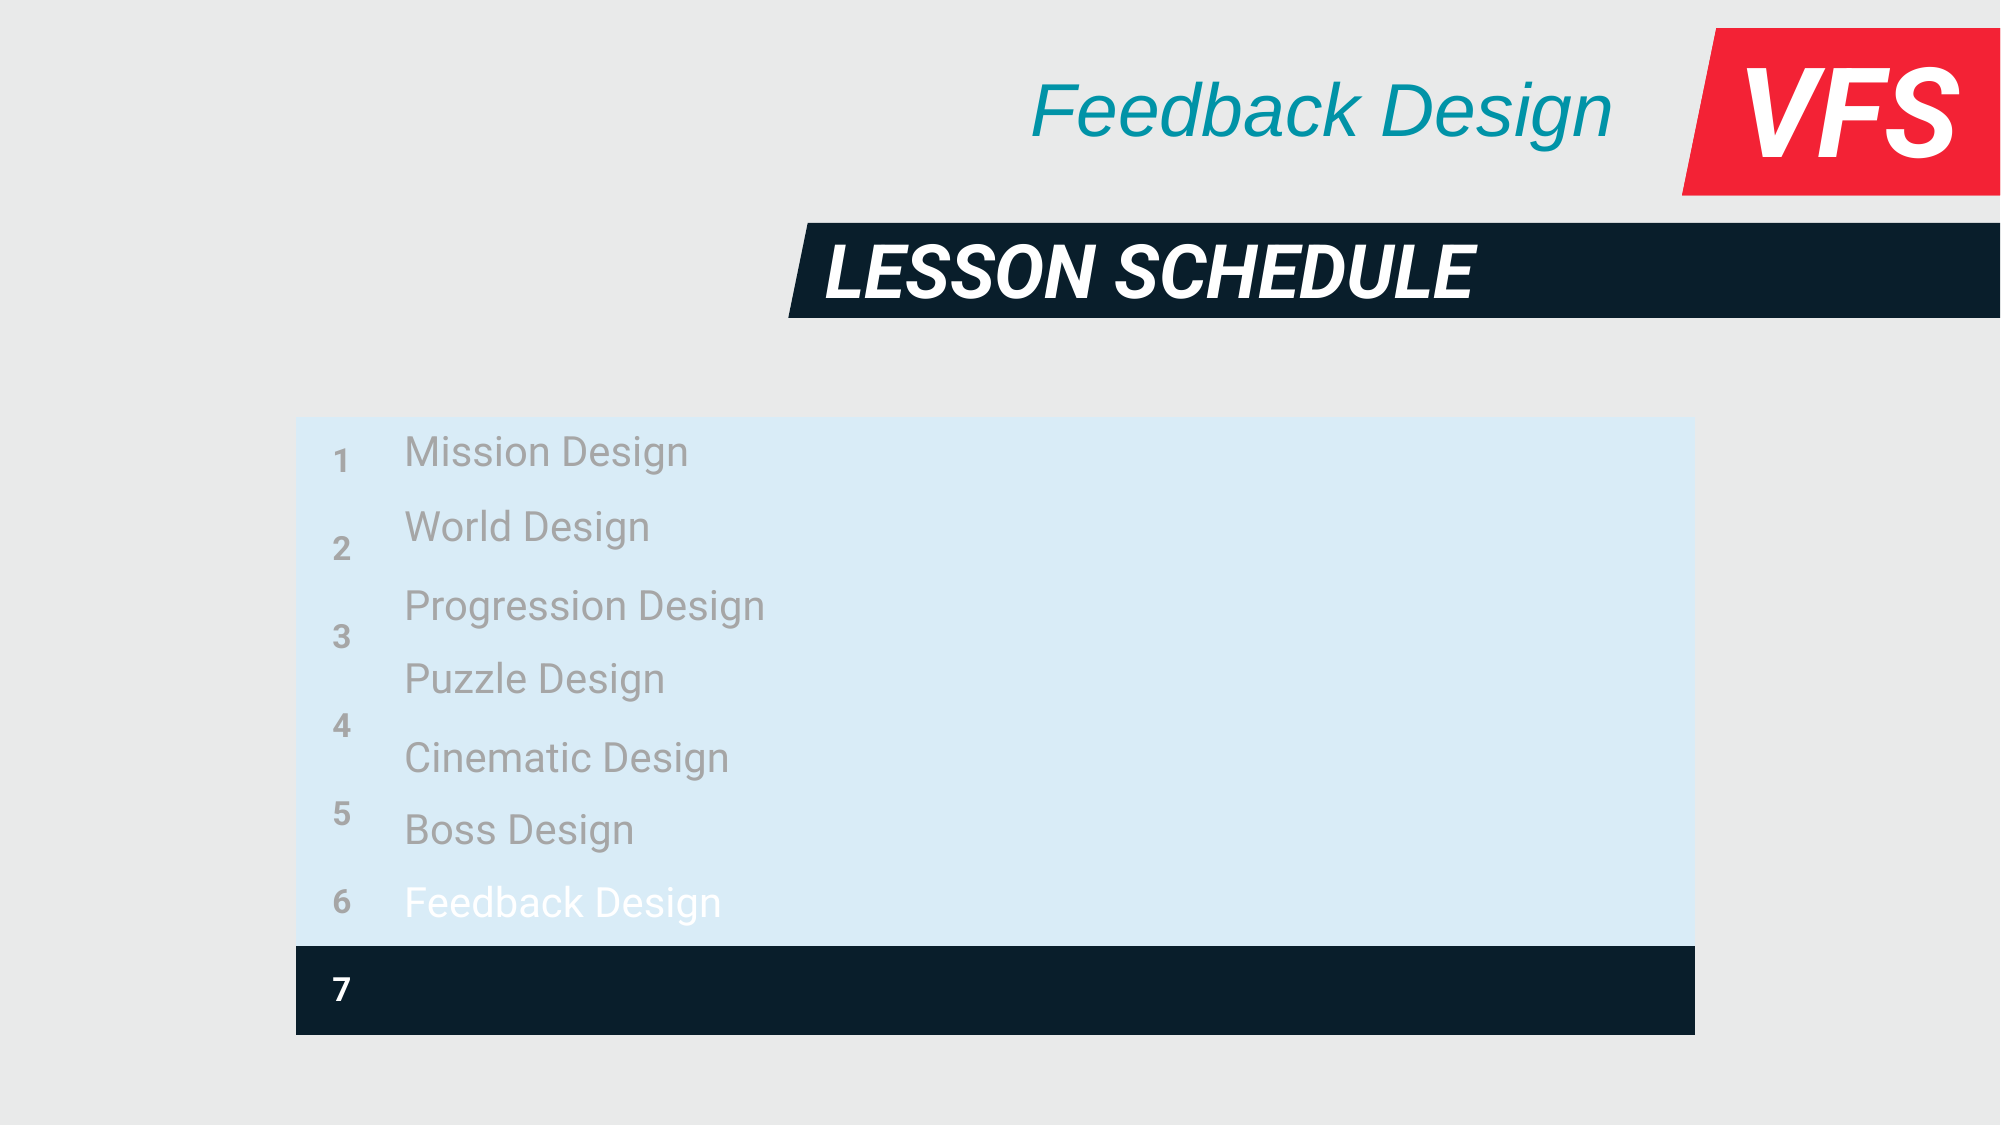

# Feedback Design
Mission Design
World Design
Progression Design
Puzzle Design
Cinematic Design
Boss Design
Feedback Design